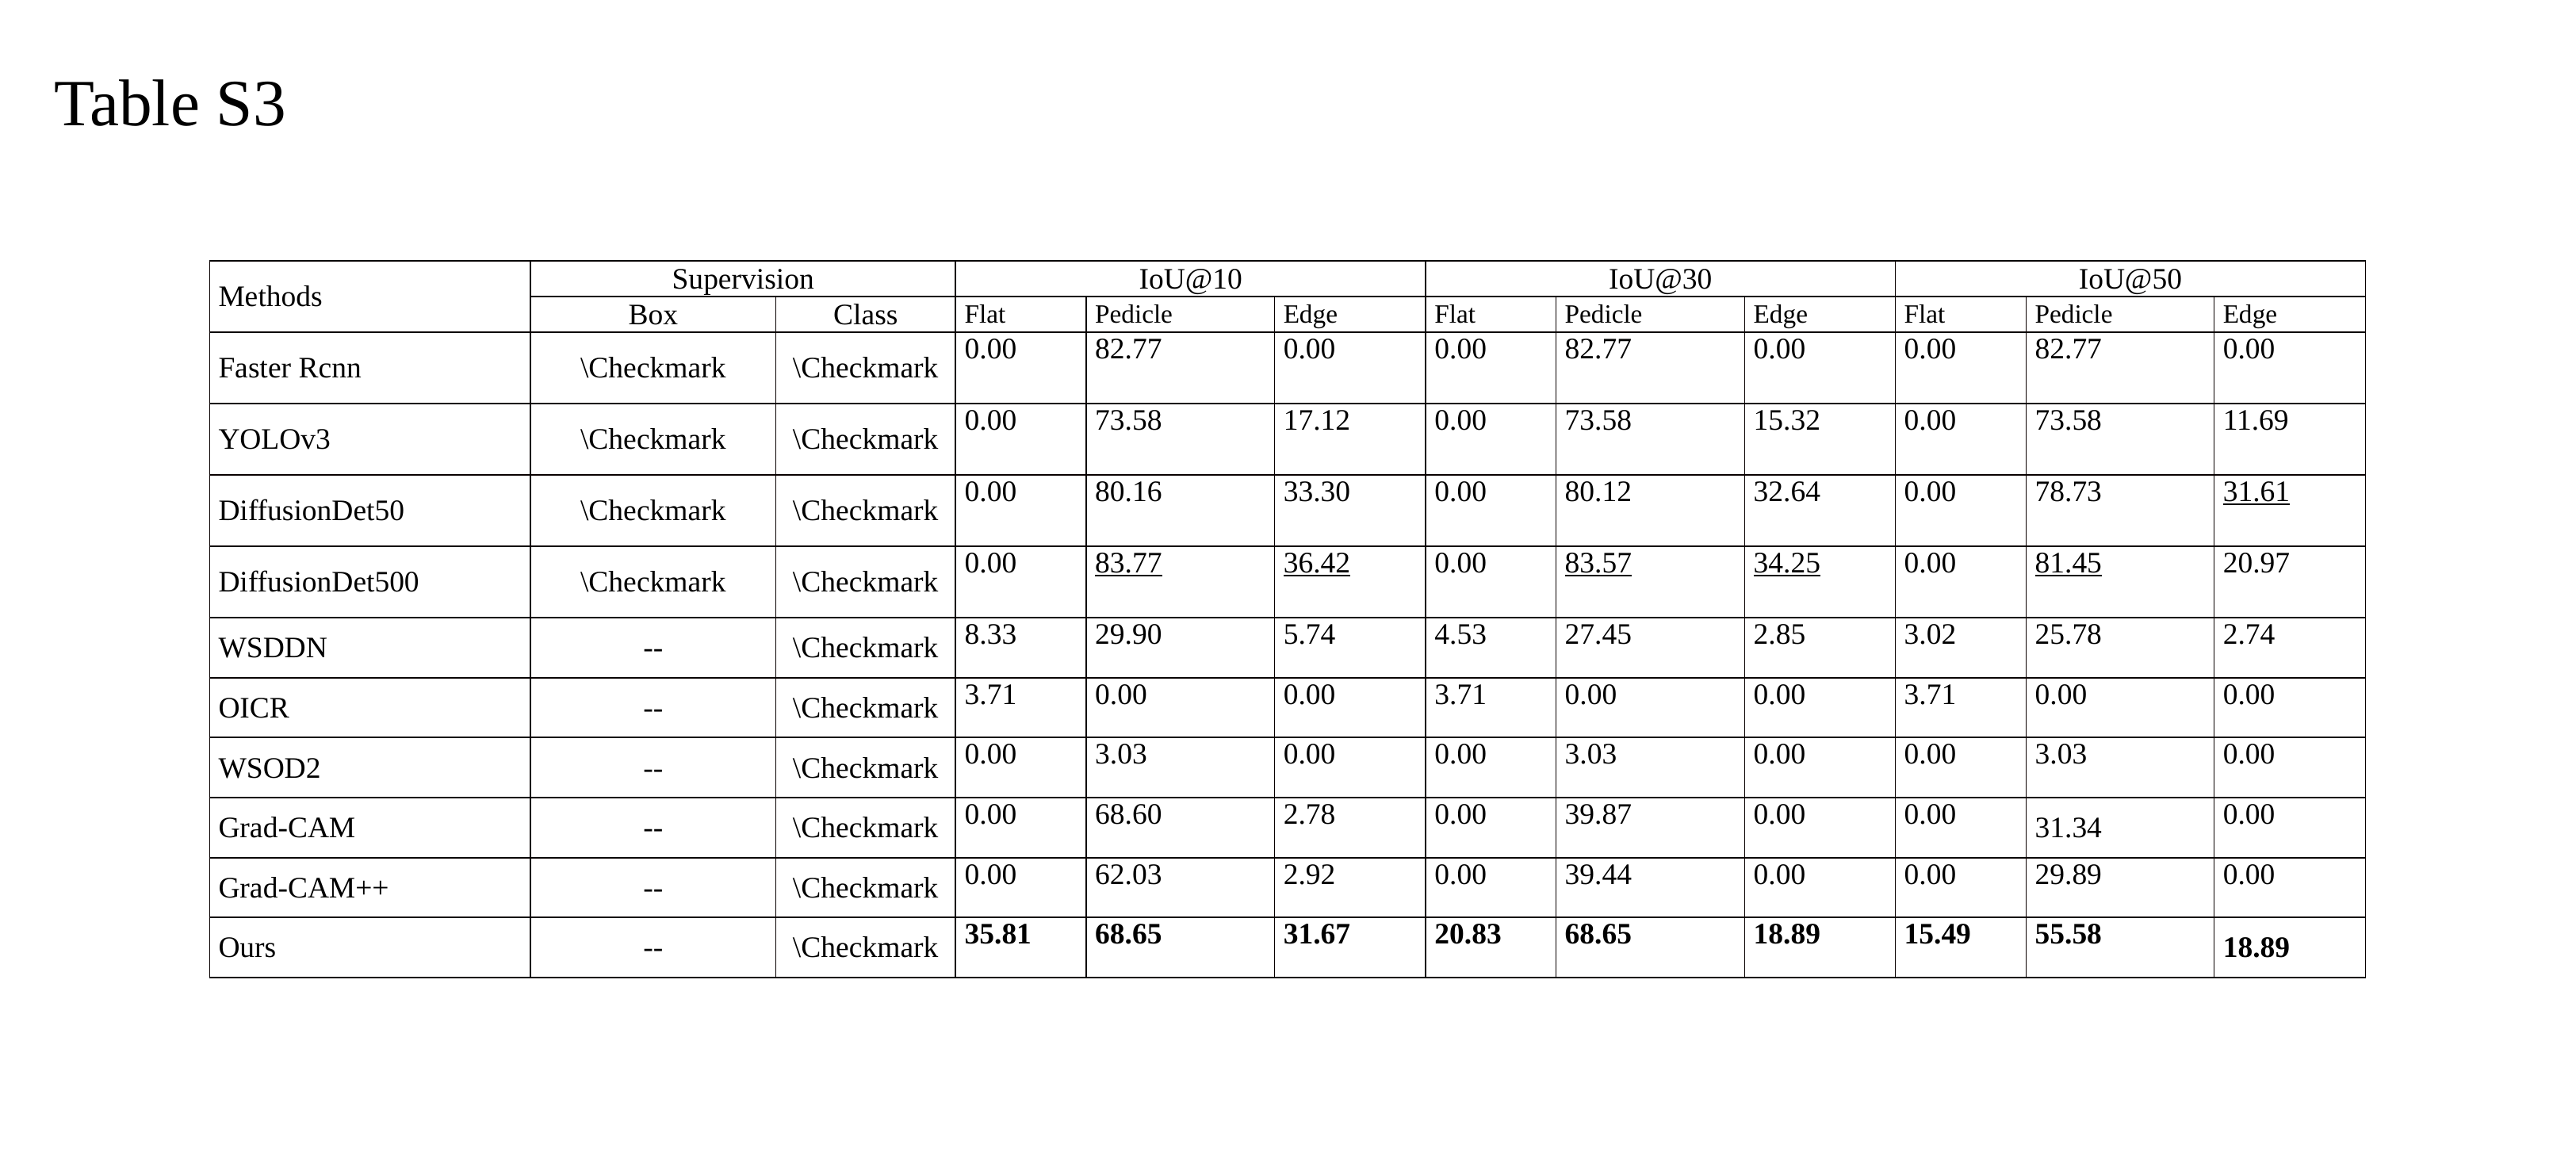

Table S3
| Methods | Supervision |  | IoU@10 |  |  | IoU@30 |  |  | IoU@50 |  |  |
| --- | --- | --- | --- | --- | --- | --- | --- | --- | --- | --- | --- |
|  | Box | Class | Flat | Pedicle | Edge | Flat | Pedicle | Edge | Flat | Pedicle | Edge |
| Faster Rcnn | \Checkmark | \Checkmark | 0.00 | 82.77 | 0.00 | 0.00 | 82.77 | 0.00 | 0.00 | 82.77 | 0.00 |
| YOLOv3 | \Checkmark | \Checkmark | 0.00 | 73.58 | 17.12 | 0.00 | 73.58 | 15.32 | 0.00 | 73.58 | 11.69 |
| DiffusionDet50 | \Checkmark | \Checkmark | 0.00 | 80.16 | 33.30 | 0.00 | 80.12 | 32.64 | 0.00 | 78.73 | 31.61 |
| DiffusionDet500 | \Checkmark | \Checkmark | 0.00 | 83.77 | 36.42 | 0.00 | 83.57 | 34.25 | 0.00 | 81.45 | 20.97 |
| WSDDN | -- | \Checkmark | 8.33 | 29.90 | 5.74 | 4.53 | 27.45 | 2.85 | 3.02 | 25.78 | 2.74 |
| OICR | -- | \Checkmark | 3.71 | 0.00 | 0.00 | 3.71 | 0.00 | 0.00 | 3.71 | 0.00 | 0.00 |
| WSOD2 | -- | \Checkmark | 0.00 | 3.03 | 0.00 | 0.00 | 3.03 | 0.00 | 0.00 | 3.03 | 0.00 |
| Grad-CAM | -- | \Checkmark | 0.00 | 68.60 | 2.78 | 0.00 | 39.87 | 0.00 | 0.00 | 31.34 | 0.00 |
| Grad-CAM++ | -- | \Checkmark | 0.00 | 62.03 | 2.92 | 0.00 | 39.44 | 0.00 | 0.00 | 29.89 | 0.00 |
| Ours | -- | \Checkmark | 35.81 | 68.65 | 31.67 | 20.83 | 68.65 | 18.89 | 15.49 | 55.58 | 18.89 |